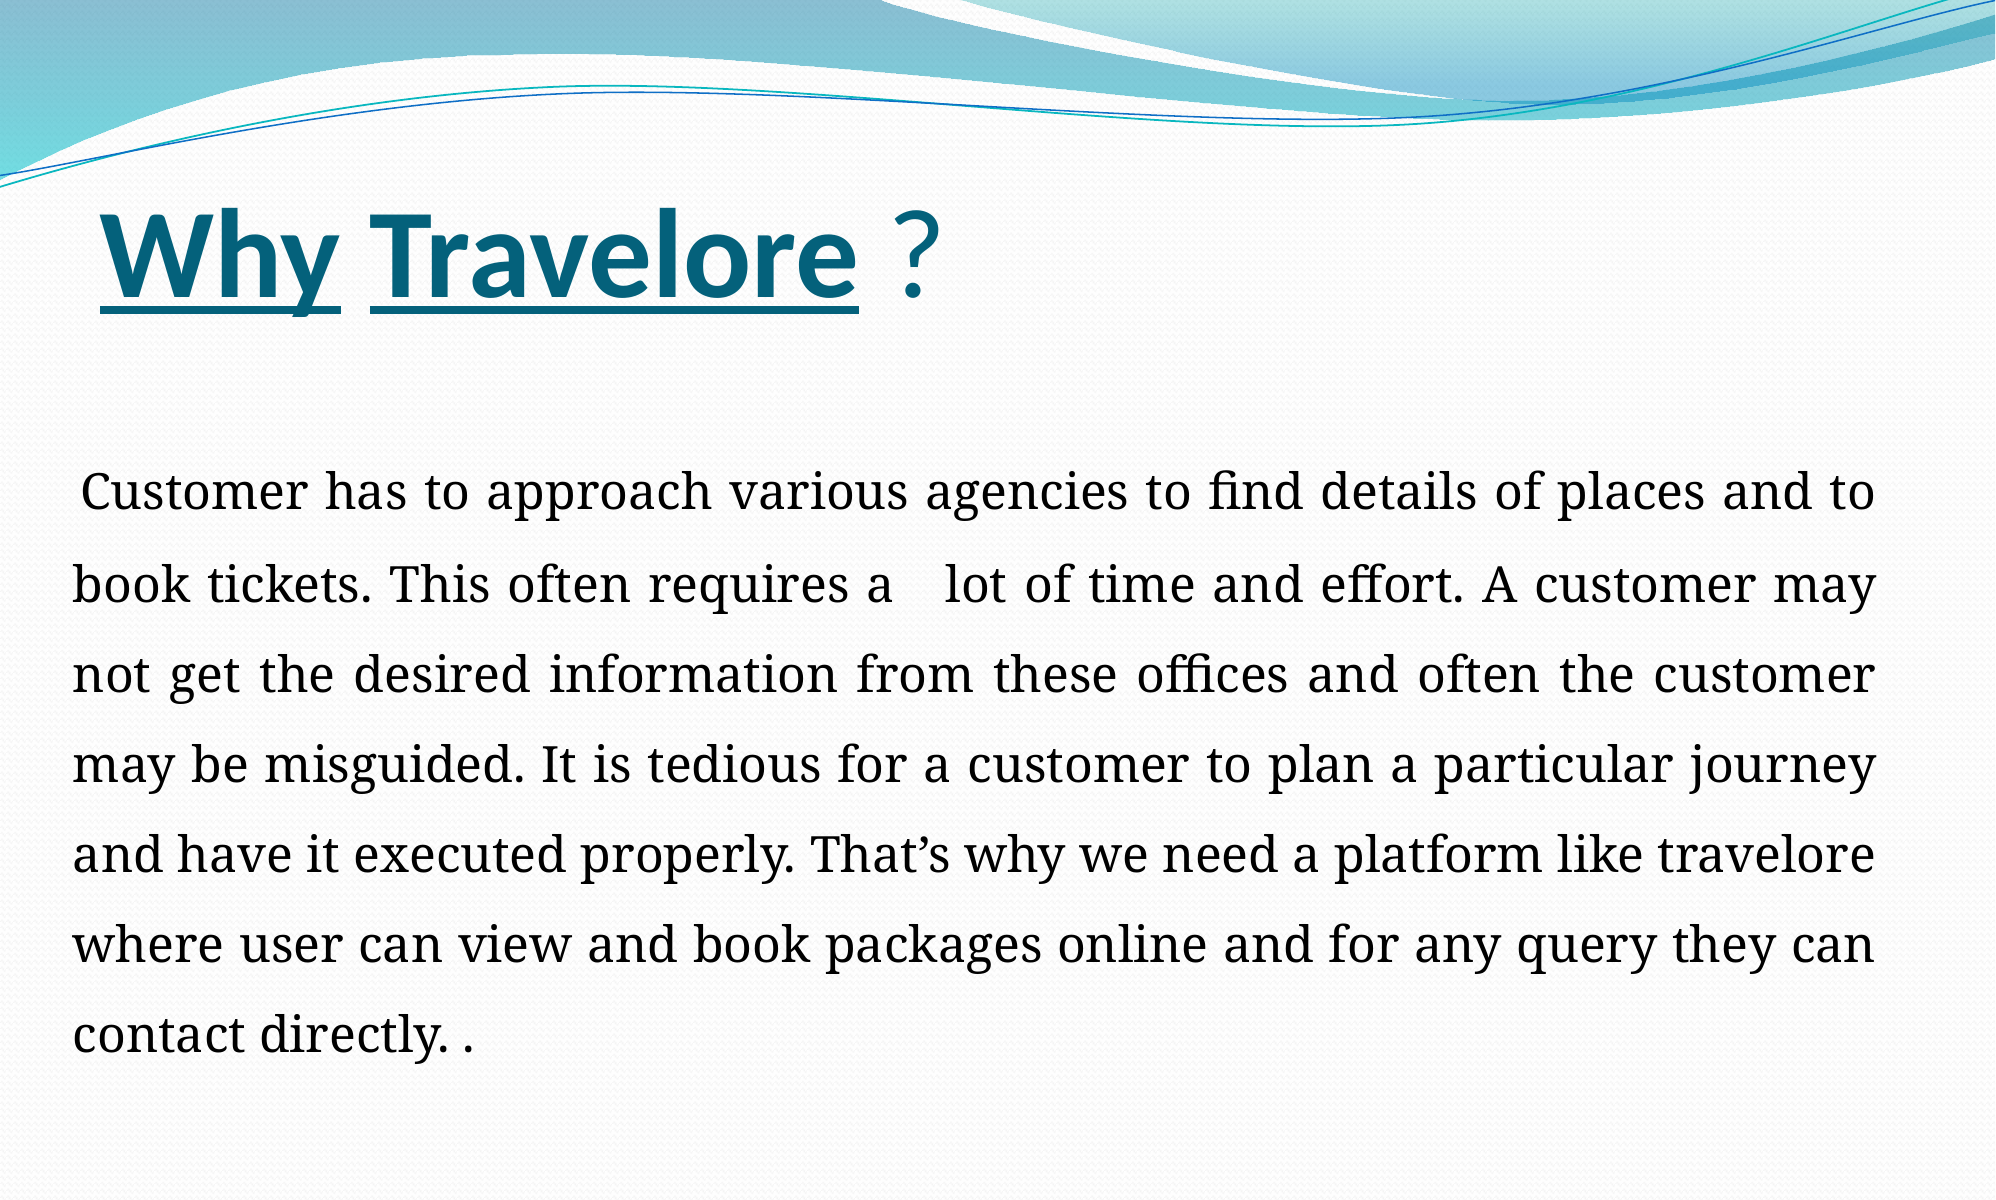

# Why Travelore ?
   Customer has to approach various agencies to find details of places and to book tickets. This often requires a   lot of time and effort. A customer may not get the desired information from these offices and often the customer may be misguided. It is tedious for a customer to plan a particular journey and have it executed properly. That’s why we need a platform like travelore where user can view and book packages online and for any query they can contact directly. .